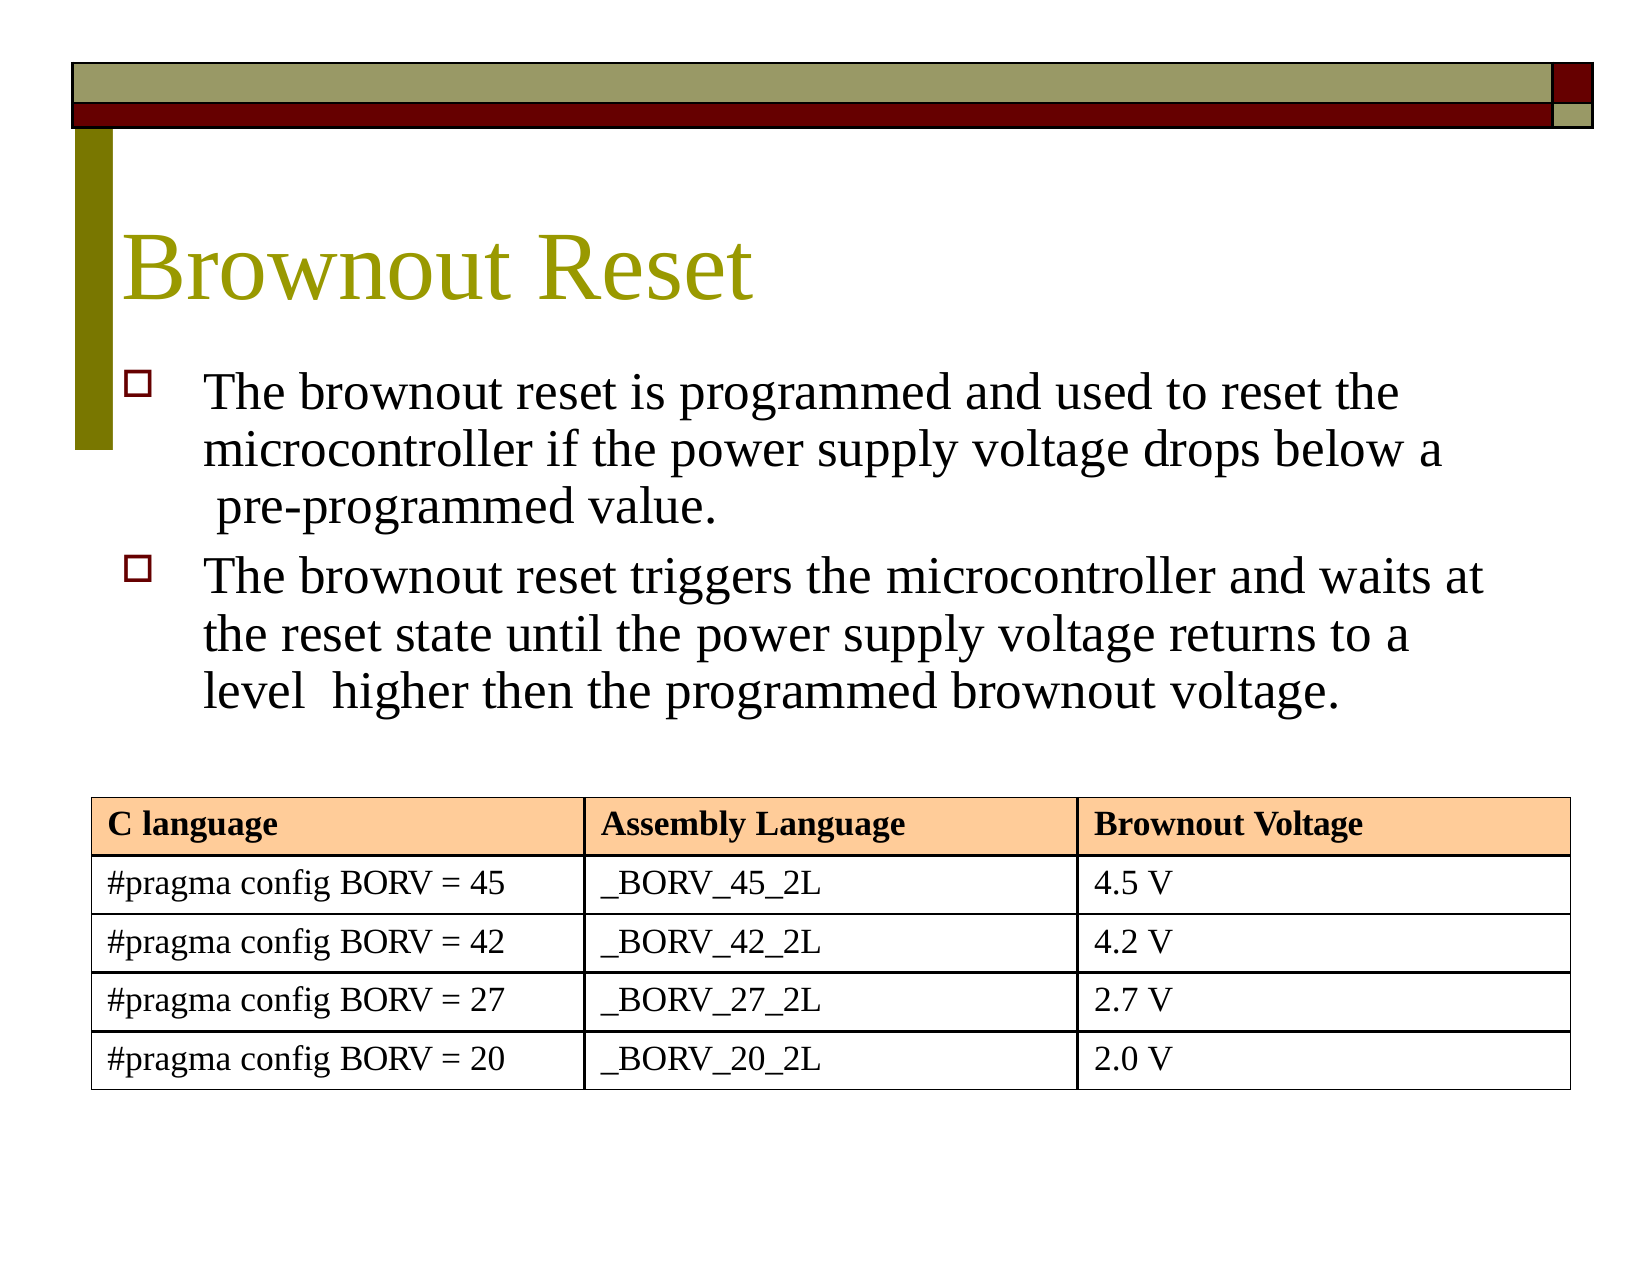

|  |  |
| --- | --- |
|  |  |
# Brownout Reset
The brownout reset is programmed and used to reset the  microcontroller if the power supply voltage drops below a  pre-programmed value.
The brownout reset triggers the microcontroller and waits at  the reset state until the power supply voltage returns to a level  higher then the programmed brownout voltage.
| C language | Assembly Language | Brownout Voltage |
| --- | --- | --- |
| #pragma config BORV = 45 | \_BORV\_45\_2L | 4.5 V |
| #pragma config BORV = 42 | \_BORV\_42\_2L | 4.2 V |
| #pragma config BORV = 27 | \_BORV\_27\_2L | 2.7 V |
| #pragma config BORV = 20 | \_BORV\_20\_2L | 2.0 V |